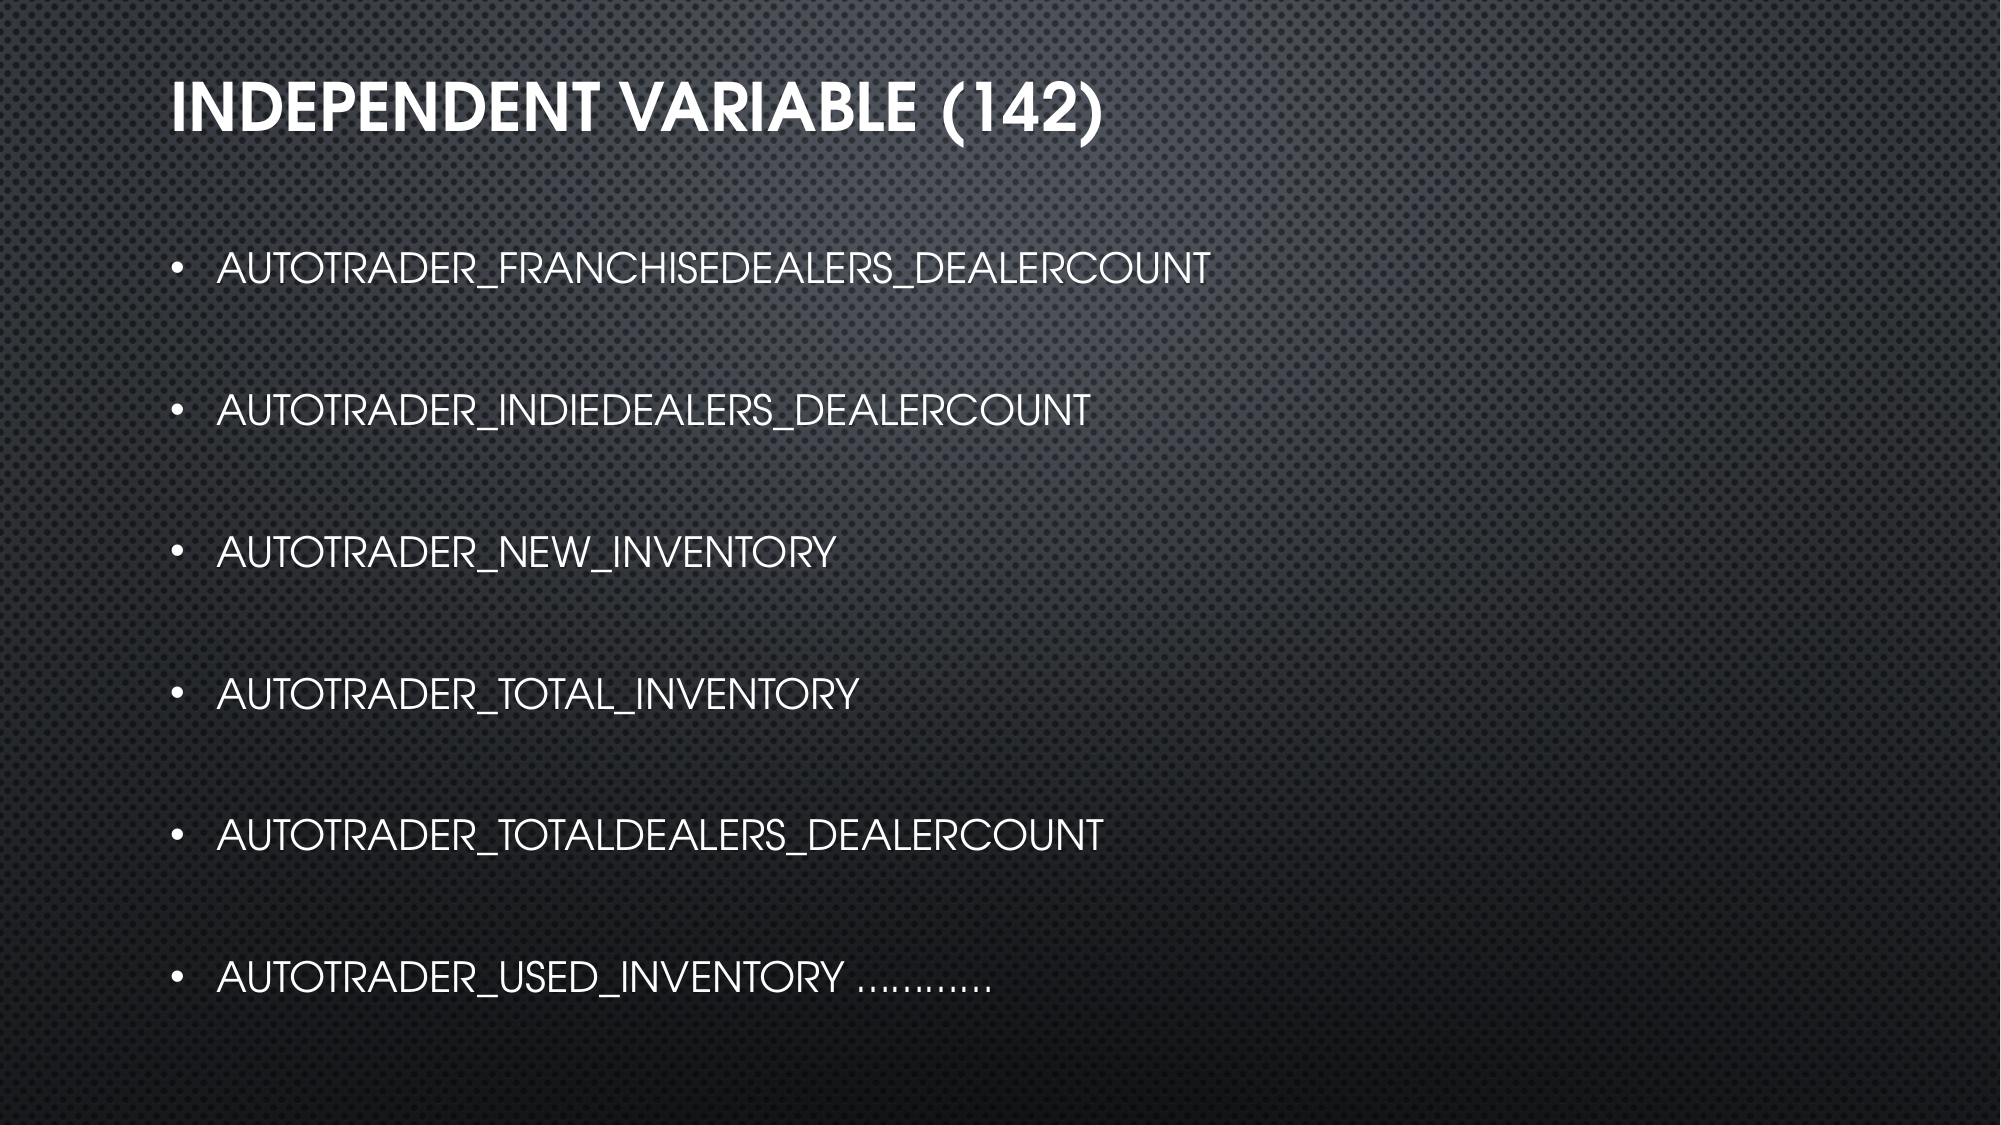

# Independent variable (142)
Autotrader_FranchiseDealers_DealerCount

Autotrader_IndieDealers_DealerCount

Autotrader_New_Inventory

Autotrader_Total_Inventory

Autotrader_TotalDealers_DealerCount

Autotrader_Used_Inventory …………